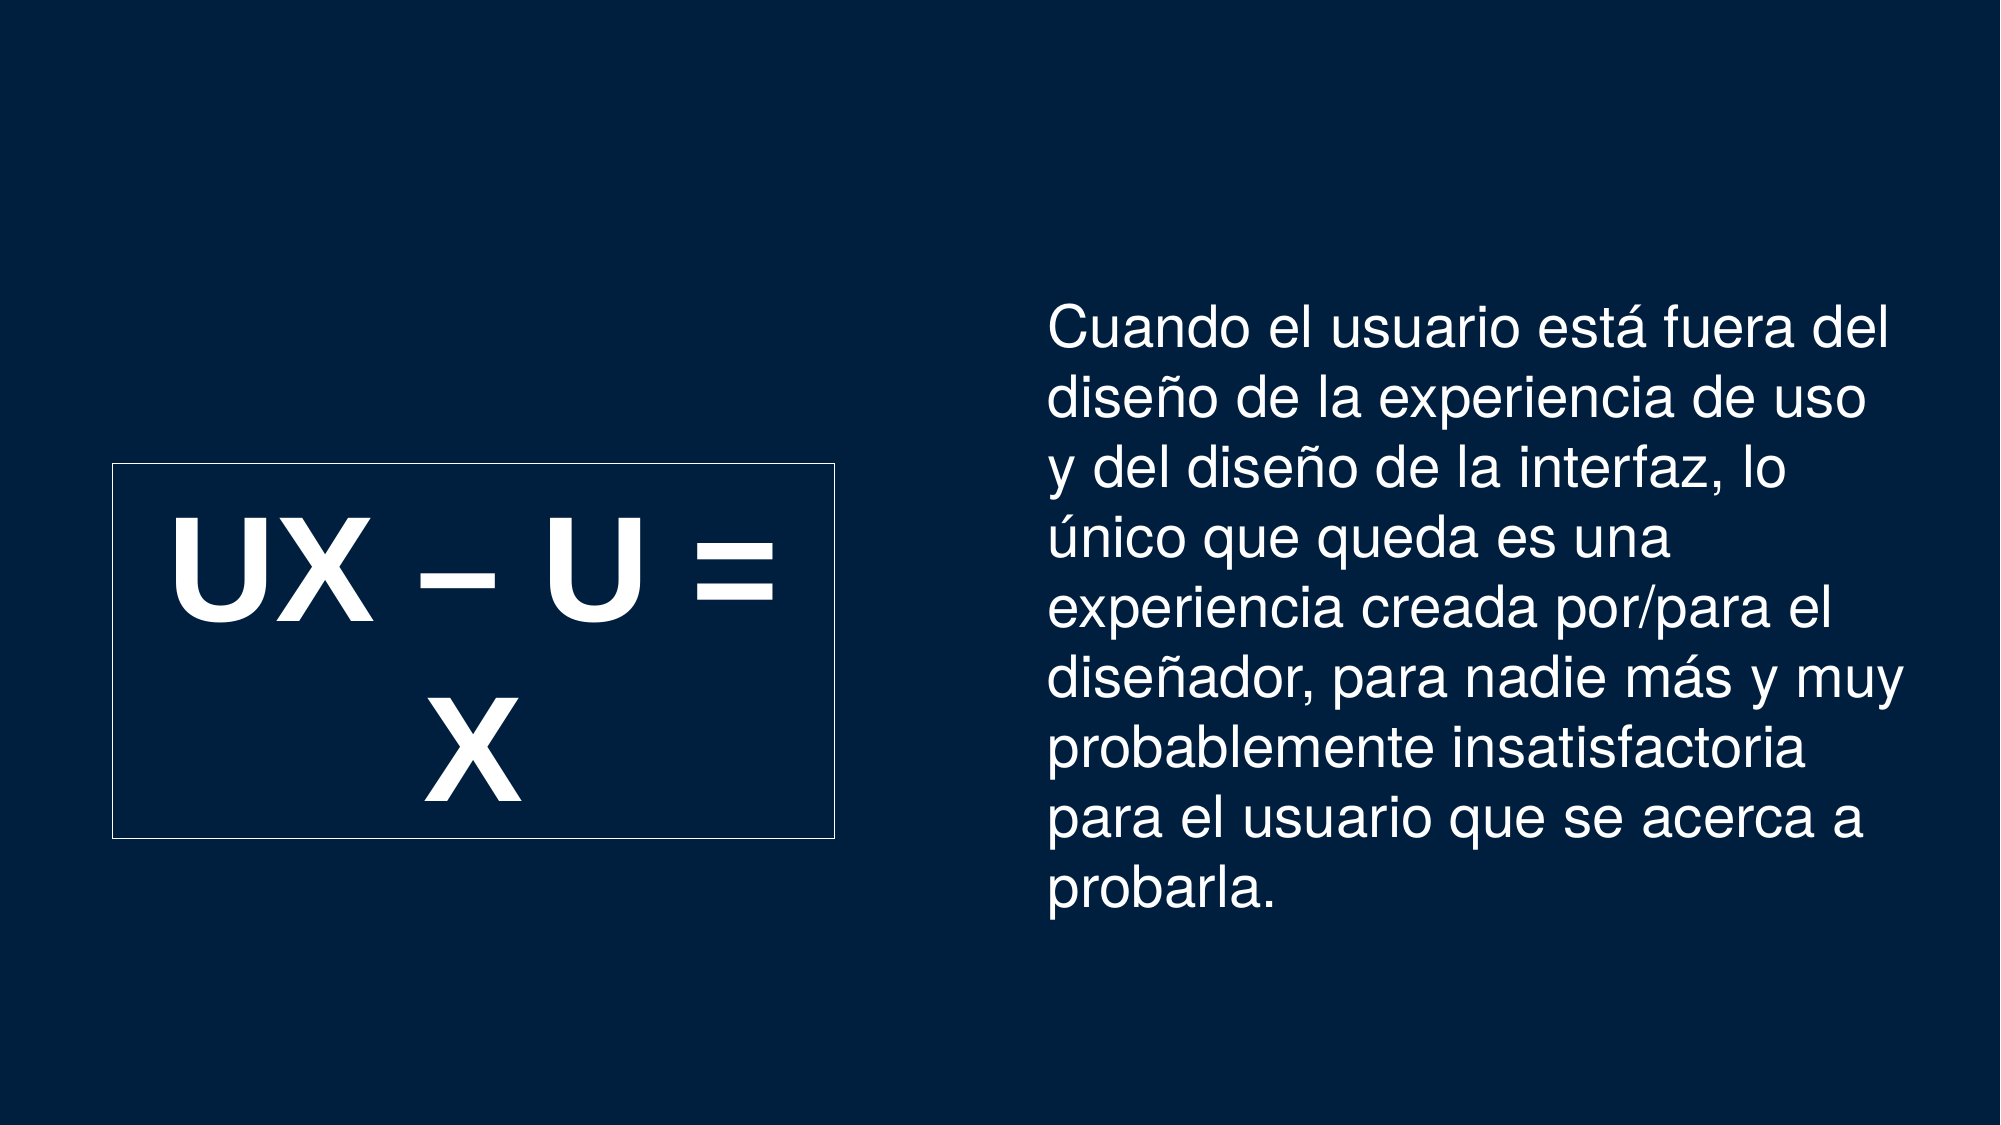

Cuando el usuario está fuera del diseño de la experiencia de uso y del diseño de la interfaz, lo único que queda es una experiencia creada por/para el diseñador, para nadie más y muy probablemente insatisfactoria para el usuario que se acerca a probarla.
UX – U = X